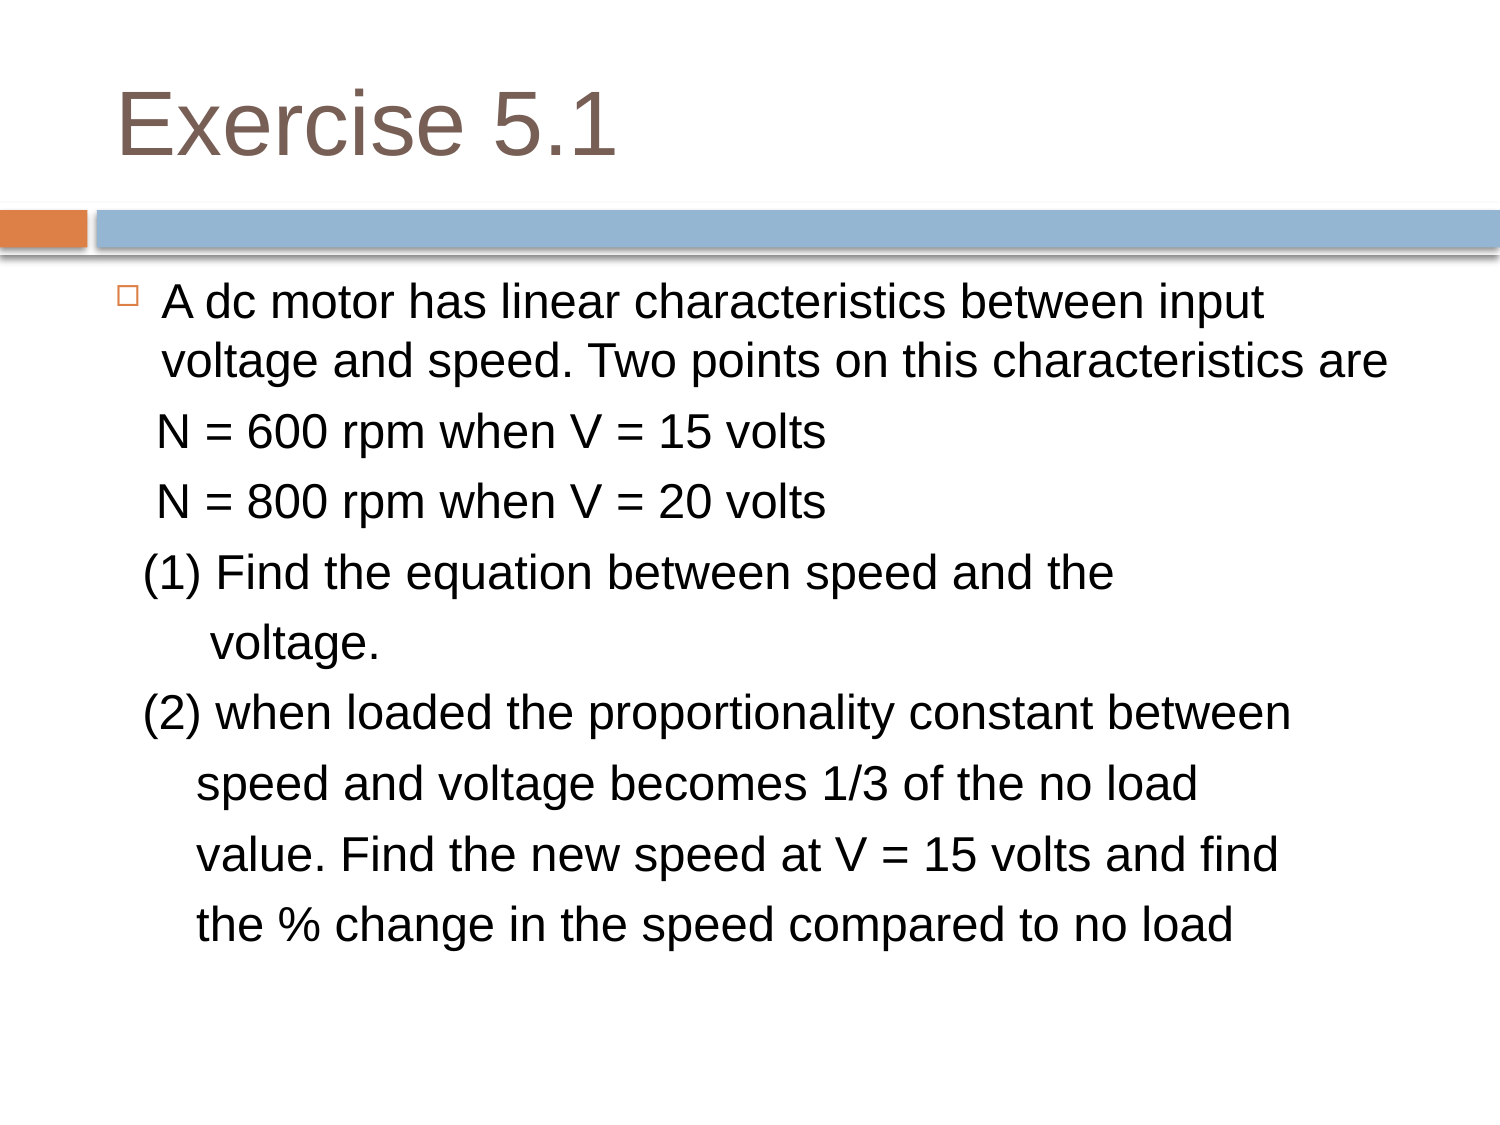

# Exercise 5.1
A dc motor has linear characteristics between input voltage and speed. Two points on this characteristics are
   N = 600 rpm when V = 15 volts
   N = 800 rpm when V = 20 volts
  (1) Find the equation between speed and the
       voltage.
  (2) when loaded the proportionality constant between
      speed and voltage becomes 1/3 of the no load
      value. Find the new speed at V = 15 volts and find
      the % change in the speed compared to no load